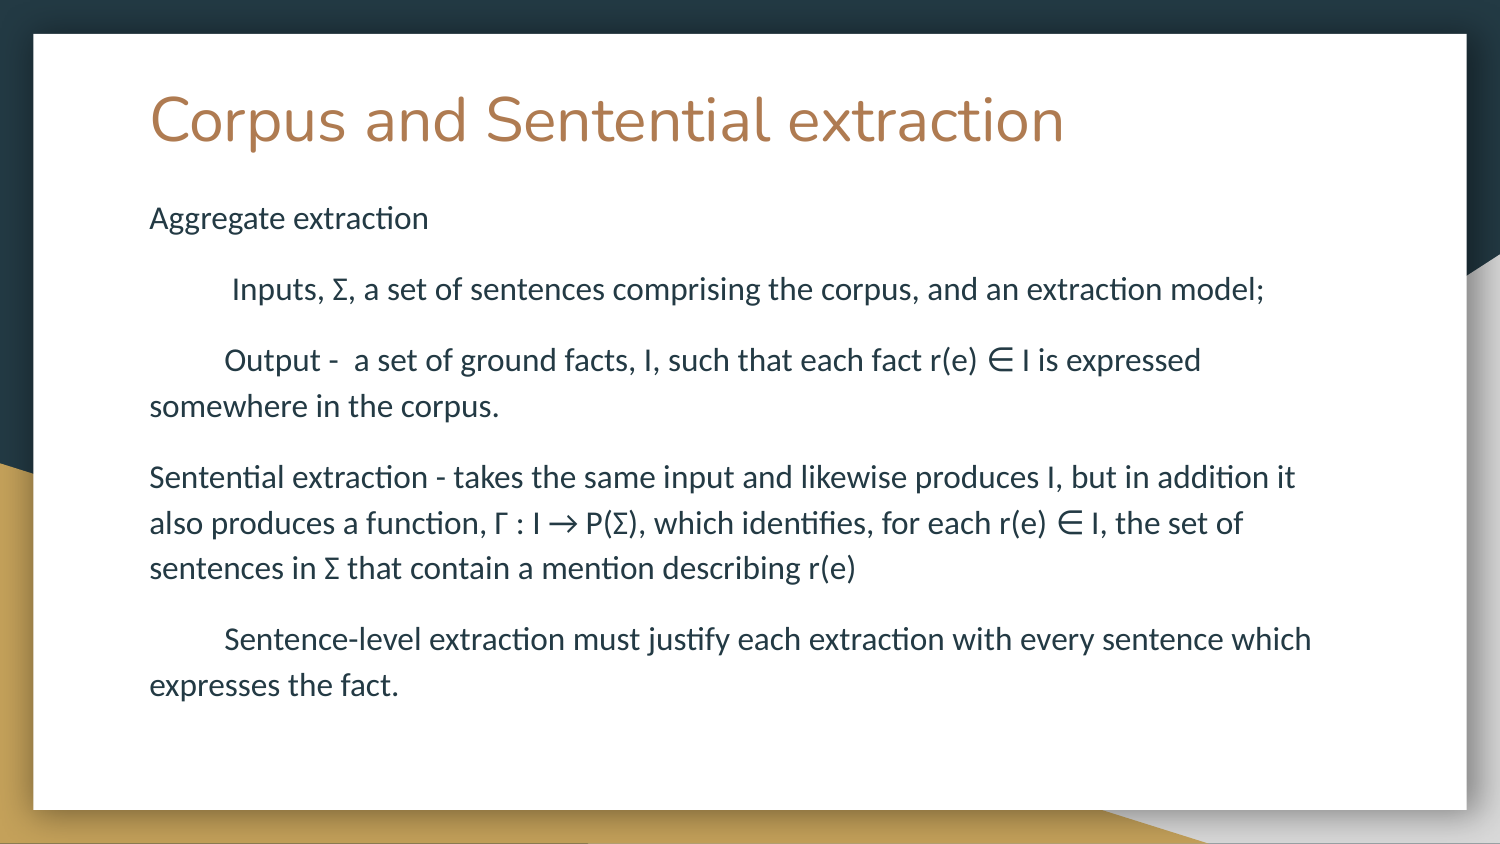

# Corpus and Sentential extraction
Aggregate extraction
 Inputs, Σ, a set of sentences comprising the corpus, and an extraction model;
Output -  a set of ground facts, I, such that each fact r(e) ∈ I is expressed somewhere in the corpus.
Sentential extraction - takes the same input and likewise produces I, but in addition it also produces a function, Γ : I → P(Σ), which identifies, for each r(e) ∈ I, the set of sentences in Σ that contain a mention describing r(e)
Sentence-level extraction must justify each extraction with every sentence which expresses the fact.